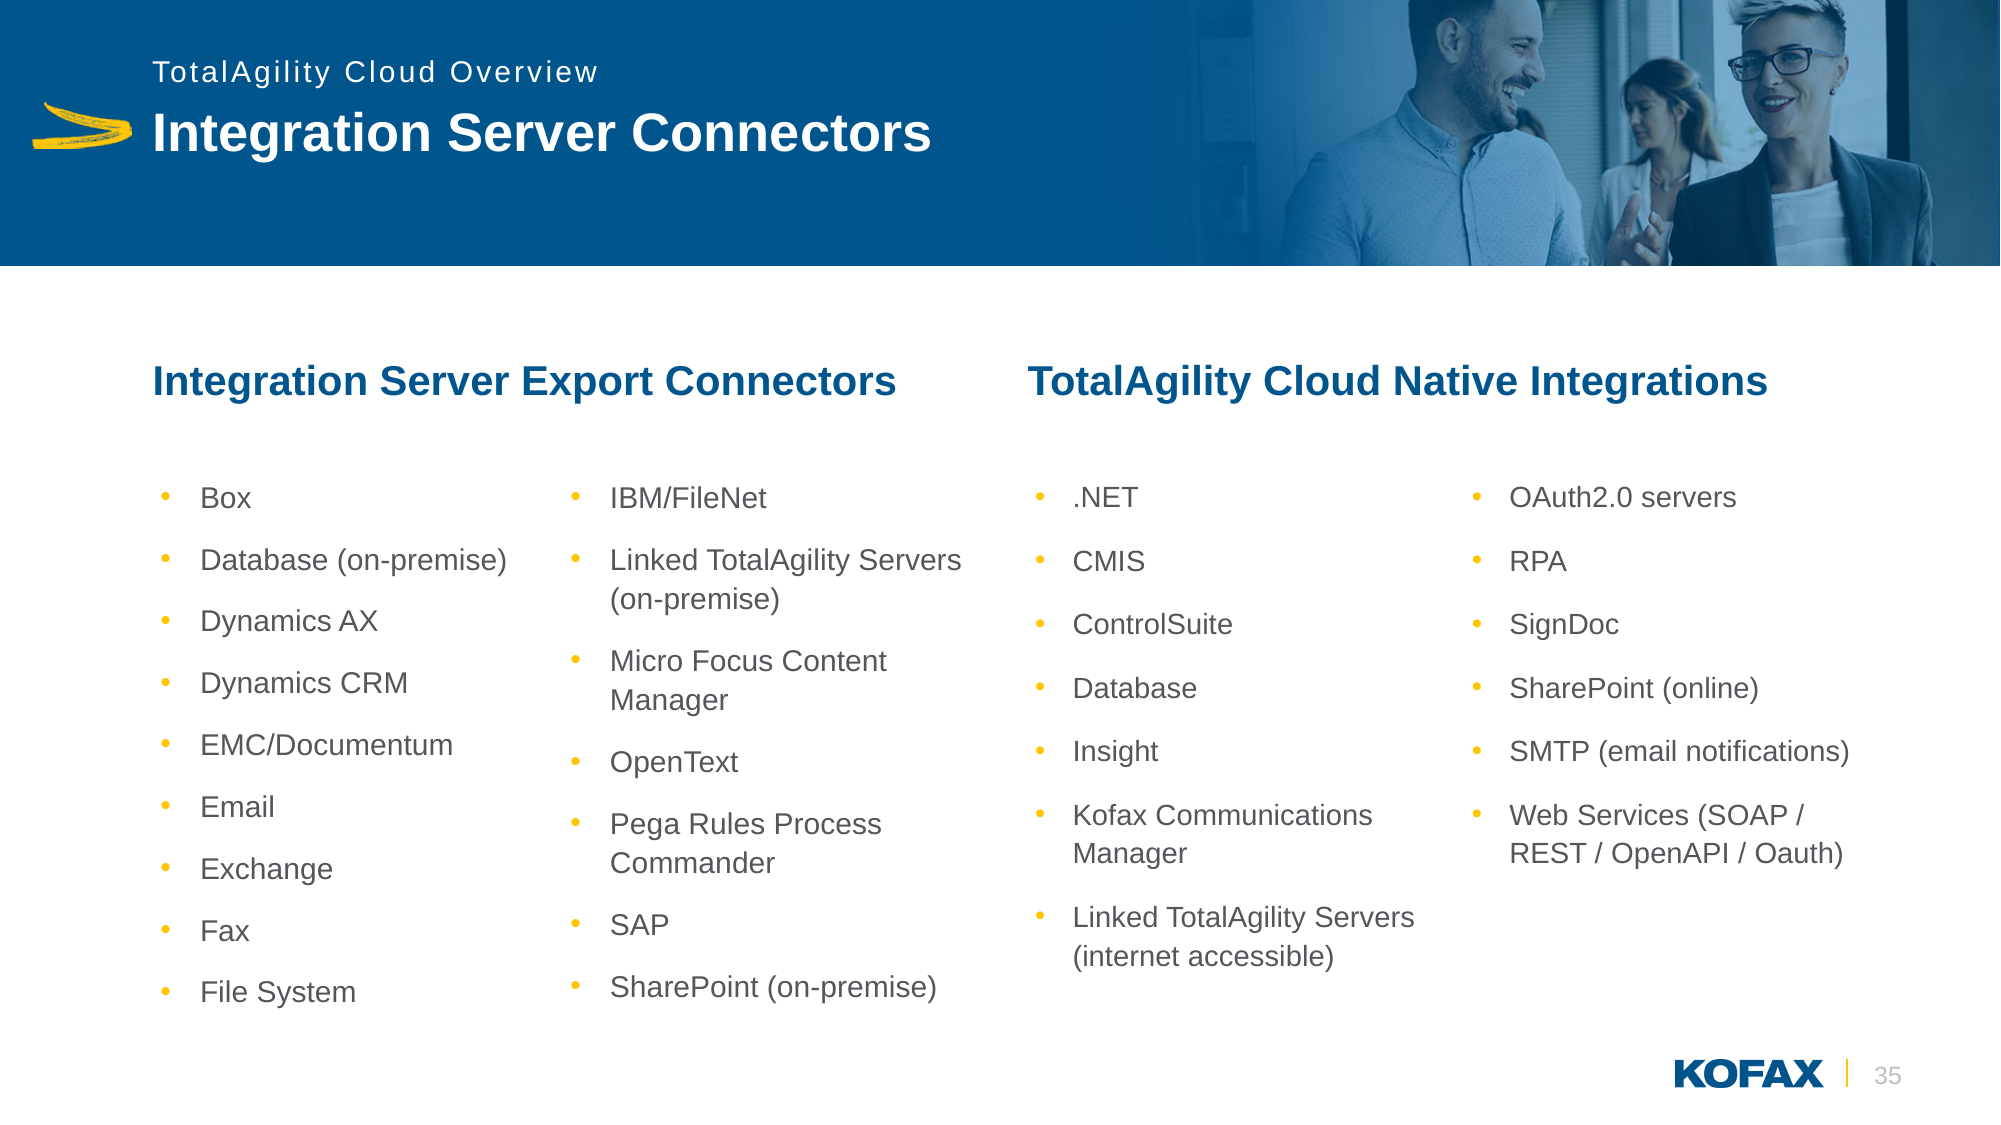

TotalAgility Cloud Overview
# Integration Server Connectors
Integration Server Export Connectors
TotalAgility Cloud Native Integrations

Box
Database (on-premise)
Dynamics AX
Dynamics CRM
EMC/Documentum
Email
Exchange
Fax
File System
IBM/FileNet
Linked TotalAgility Servers (on-premise)
Micro Focus Content Manager
OpenText
Pega Rules Process Commander
SAP
SharePoint (on-premise)

.NET
CMIS
ControlSuite
Database
Insight
Kofax Communications Manager
Linked TotalAgility Servers (internet accessible)
OAuth2.0 servers
RPA
SignDoc
SharePoint (online)
SMTP (email notifications)
Web Services (SOAP / REST / OpenAPI / Oauth)